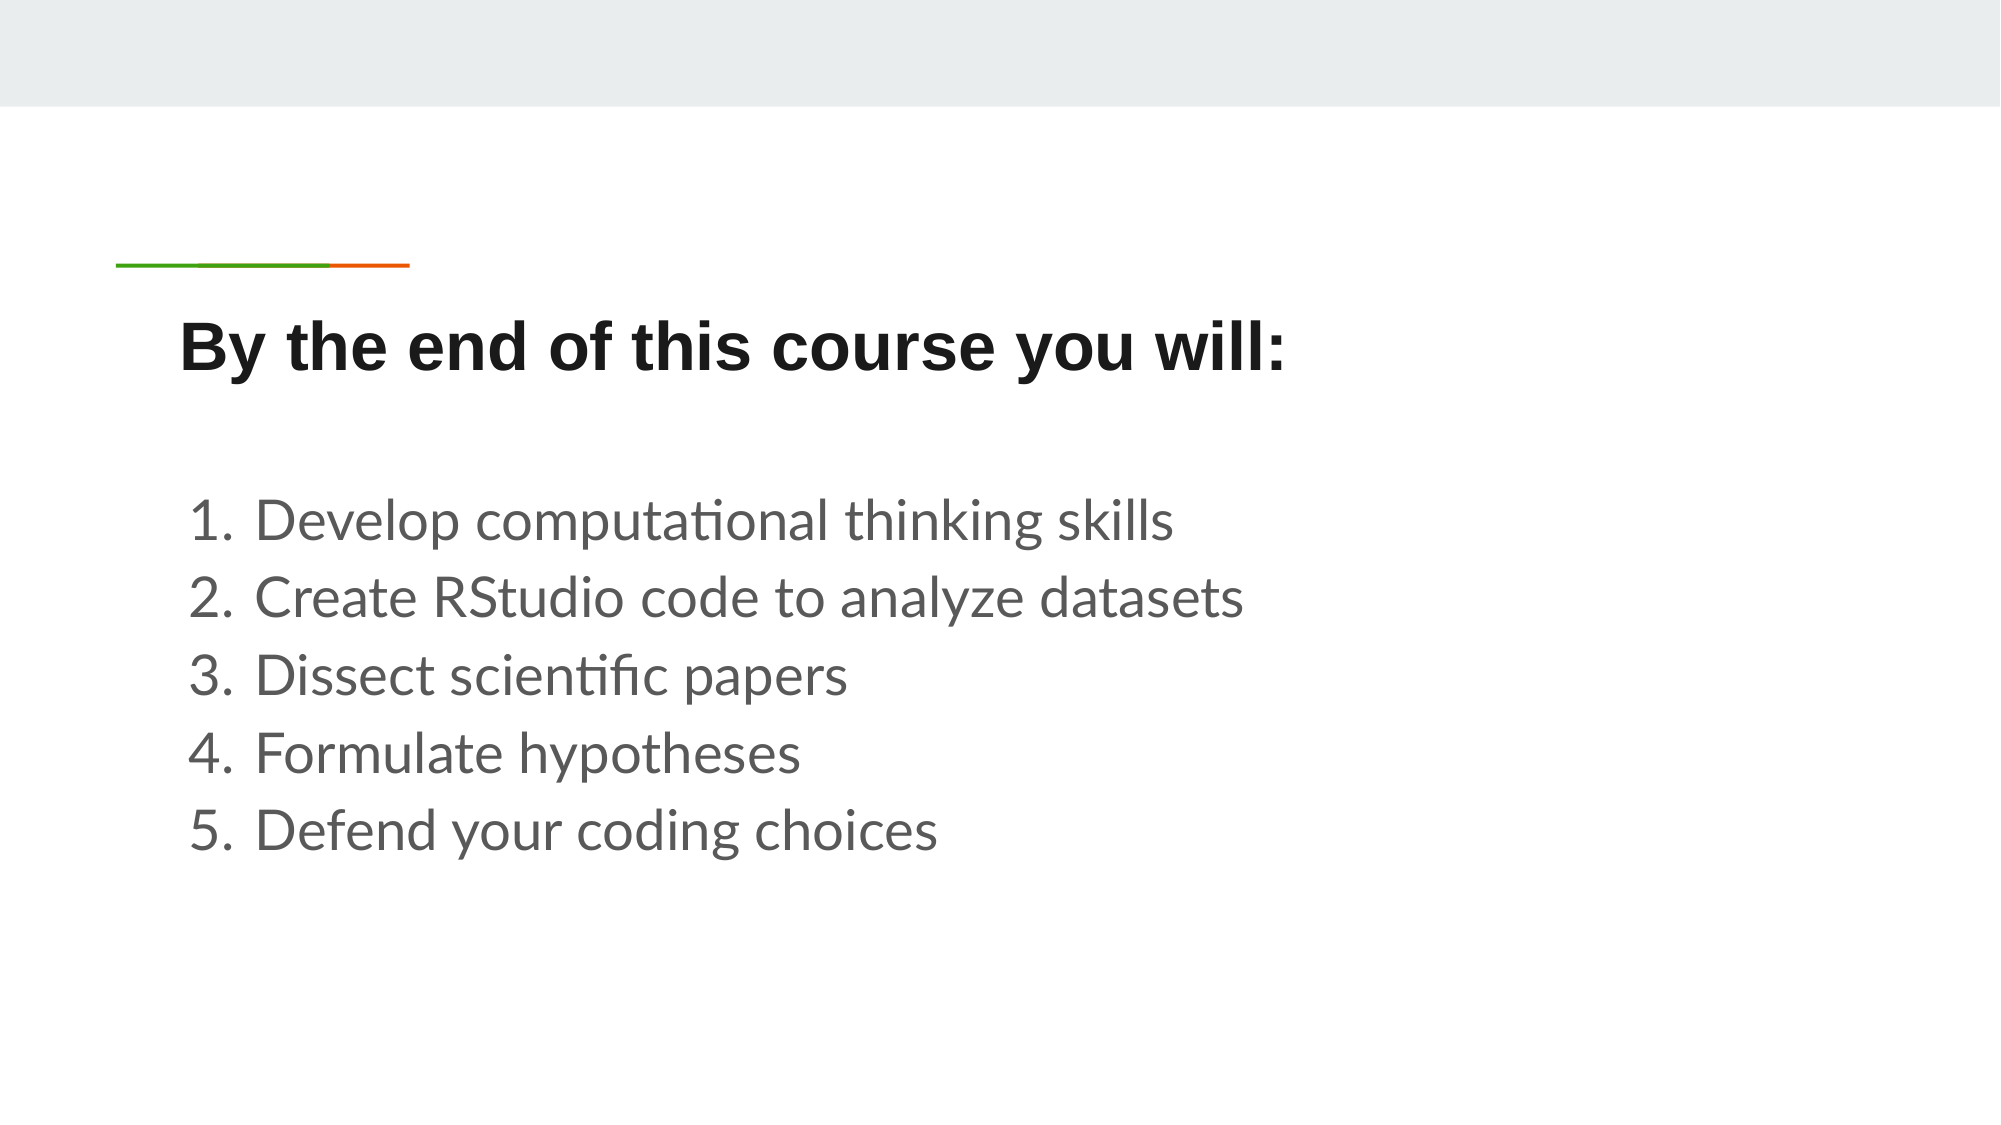

# By the end of this course you will:
Develop computational thinking skills
Create RStudio code to analyze datasets
Dissect scientific papers
Formulate hypotheses
Defend your coding choices